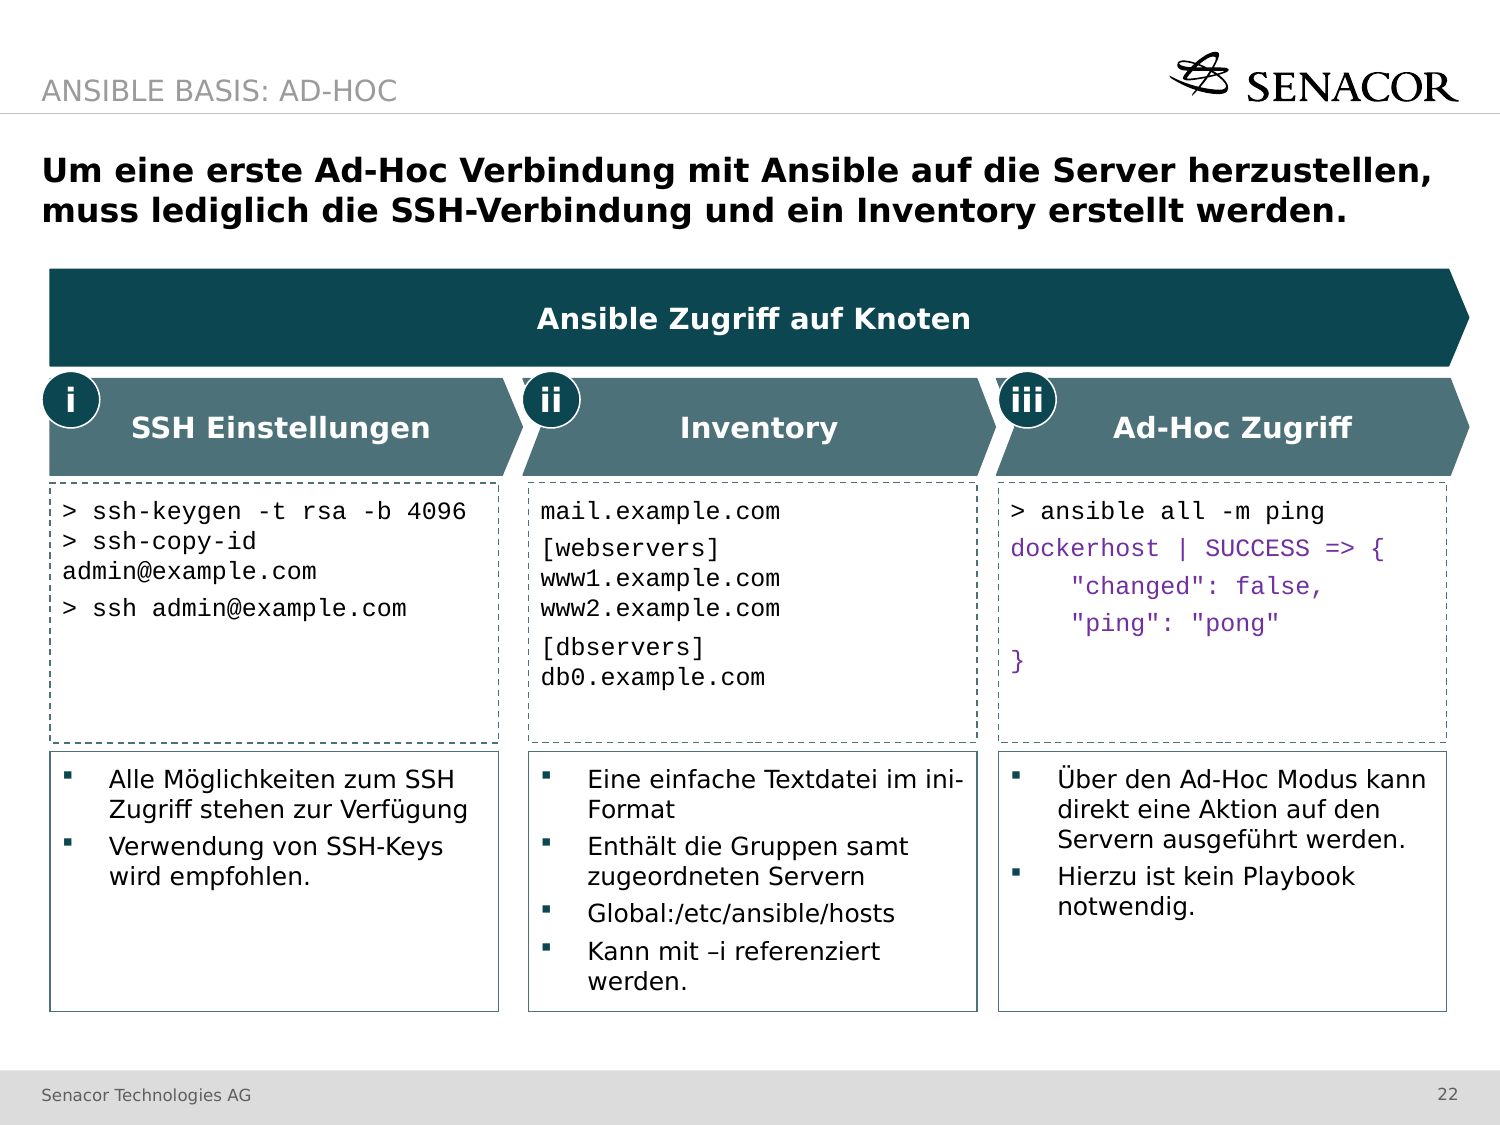

Ansible Basis: Ad-Hoc
# Um eine erste Ad-Hoc Verbindung mit Ansible auf die Server herzustellen, muss lediglich die SSH-Verbindung und ein Inventory erstellt werden.
Ansible Zugriff auf Knoten
i
ii
iii
SSH Einstellungen
Inventory
Ad-Hoc Zugriff
mail.example.com
[webservers]
www1.example.com
www2.example.com
[dbservers]
db0.example.com
> ansible all -m ping
dockerhost | SUCCESS => {
    "changed": false,
    "ping": "pong"
}

> ssh-keygen -t rsa -b 4096 > ssh-copy-id admin@example.com
> ssh admin@example.com

Alle Möglichkeiten zum SSH Zugriff stehen zur Verfügung
Verwendung von SSH-Keys wird empfohlen.

Eine einfache Textdatei im ini-Format
Enthält die Gruppen samt zugeordneten Servern
Global:/etc/ansible/hosts
Kann mit –i referenziert werden.

Über den Ad-Hoc Modus kann direkt eine Aktion auf den Servern ausgeführt werden.
Hierzu ist kein Playbook notwendig.

22